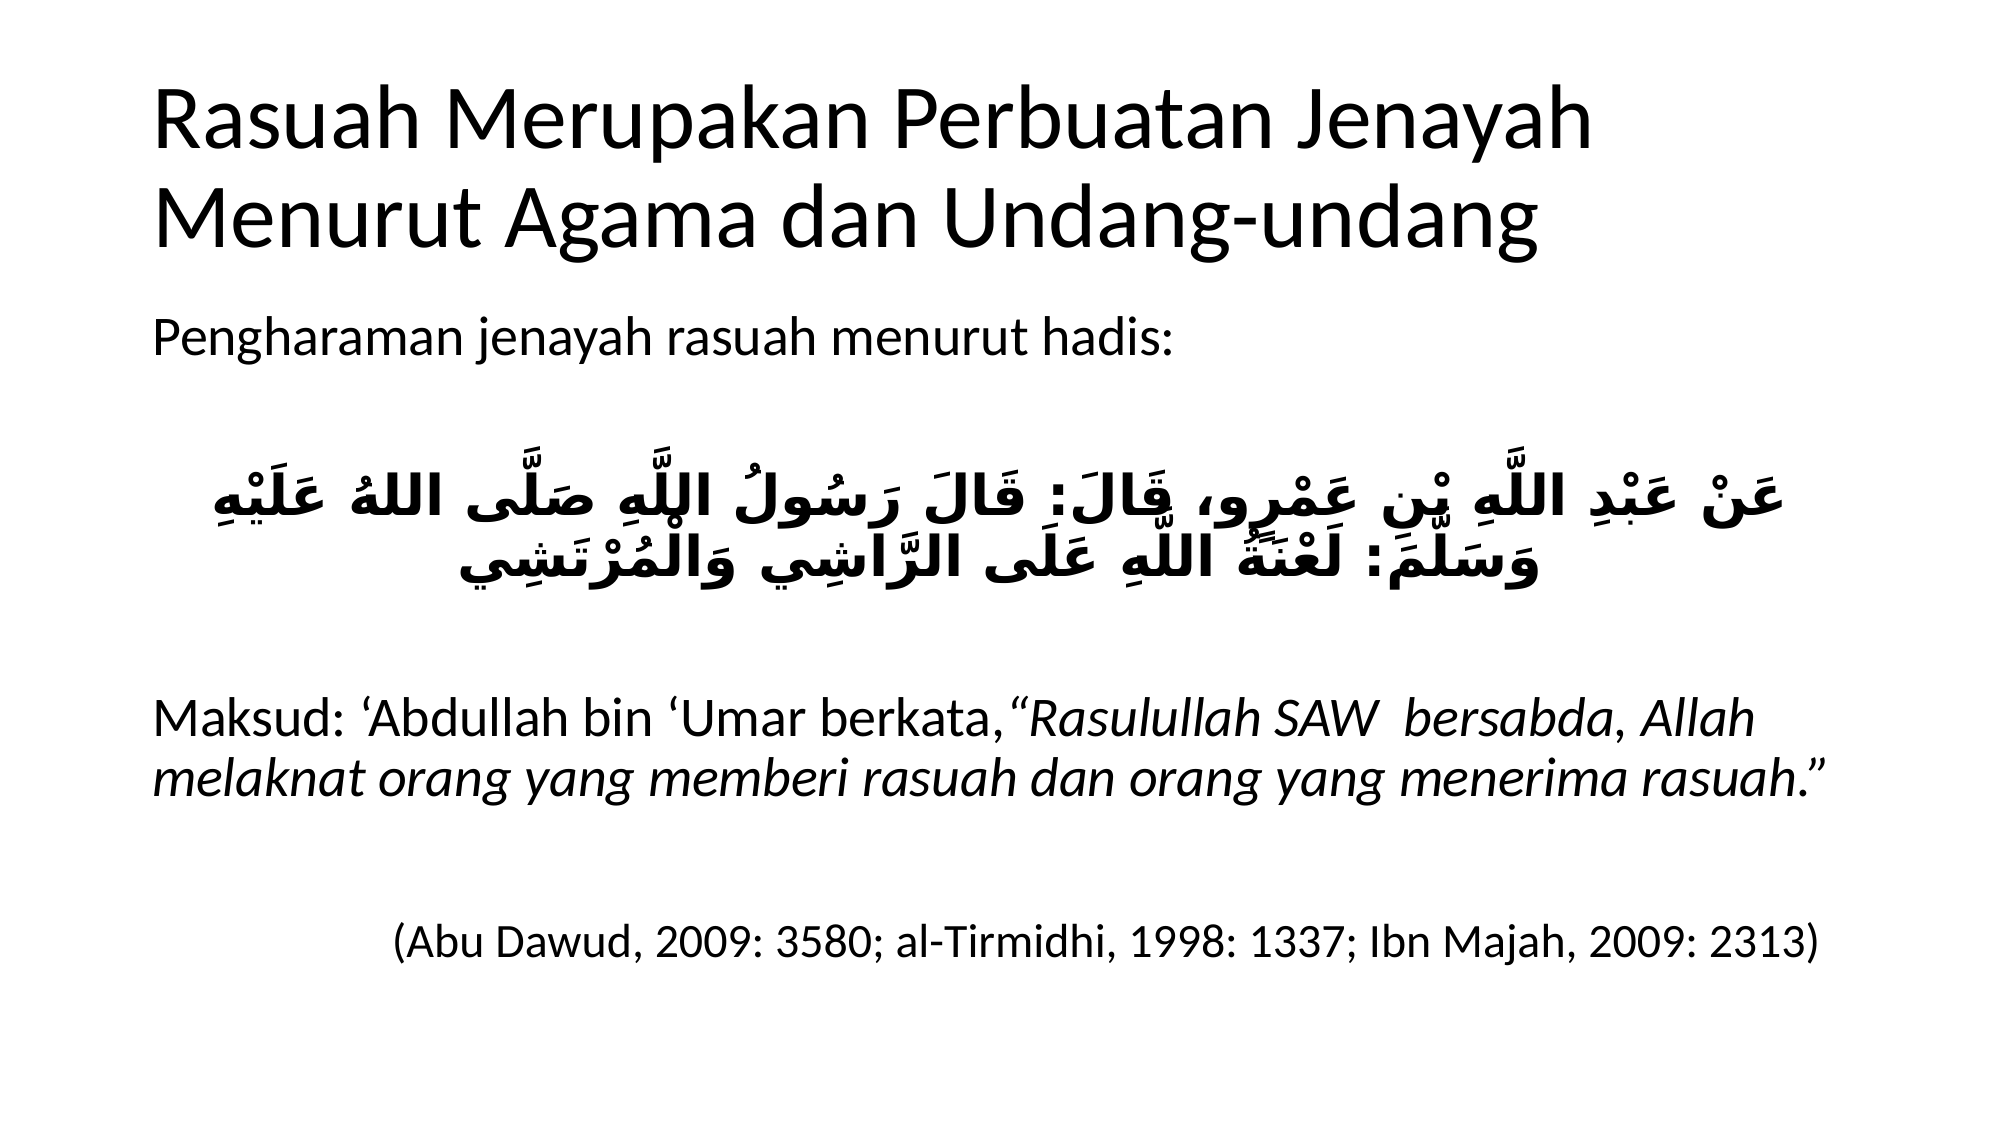

# Rasuah Merupakan Perbuatan Jenayah Menurut Agama dan Undang-undang
Pengharaman jenayah rasuah menurut hadis:

عَنْ عَبْدِ اللَّهِ بْنِ عَمْرٍو، قَالَ: قَالَ رَسُولُ اللَّهِ صَلَّى اللهُ عَلَيْهِ وَسَلَّمَ: لَعْنَةُ اللَّهِ عَلَى الرَّاشِي وَالْمُرْتَشِي

Maksud: ‘Abdullah bin ‘Umar berkata,“Rasulullah SAW  bersabda, Allah melaknat orang yang memberi rasuah dan orang yang menerima rasuah.”

(Abu Dawud, 2009: 3580; al-Tirmidhi, 1998: 1337; Ibn Majah, 2009: 2313)